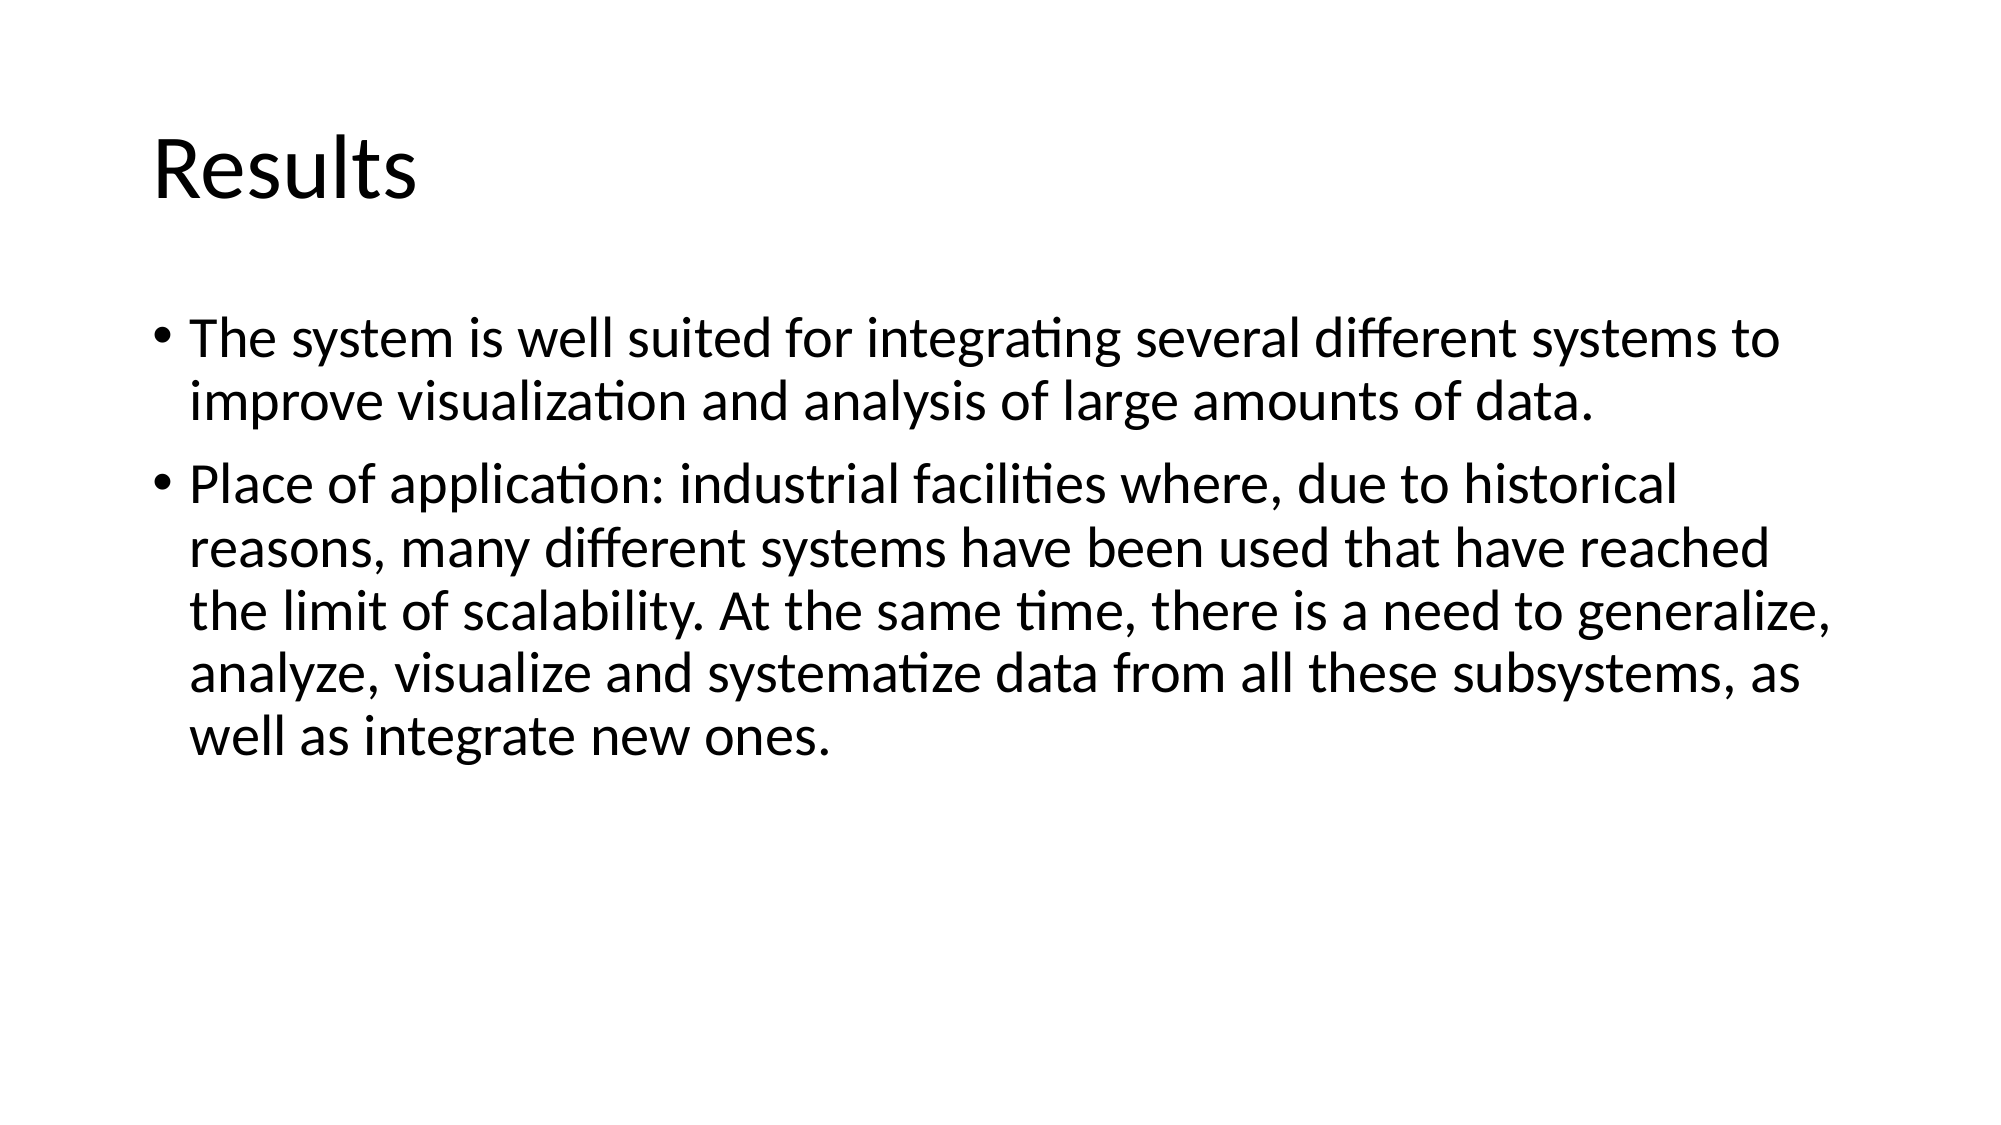

# Results
The system is well suited for integrating several different systems to improve visualization and analysis of large amounts of data.
Place of application: industrial facilities where, due to historical reasons, many different systems have been used that have reached the limit of scalability. At the same time, there is a need to generalize, analyze, visualize and systematize data from all these subsystems, as well as integrate new ones.